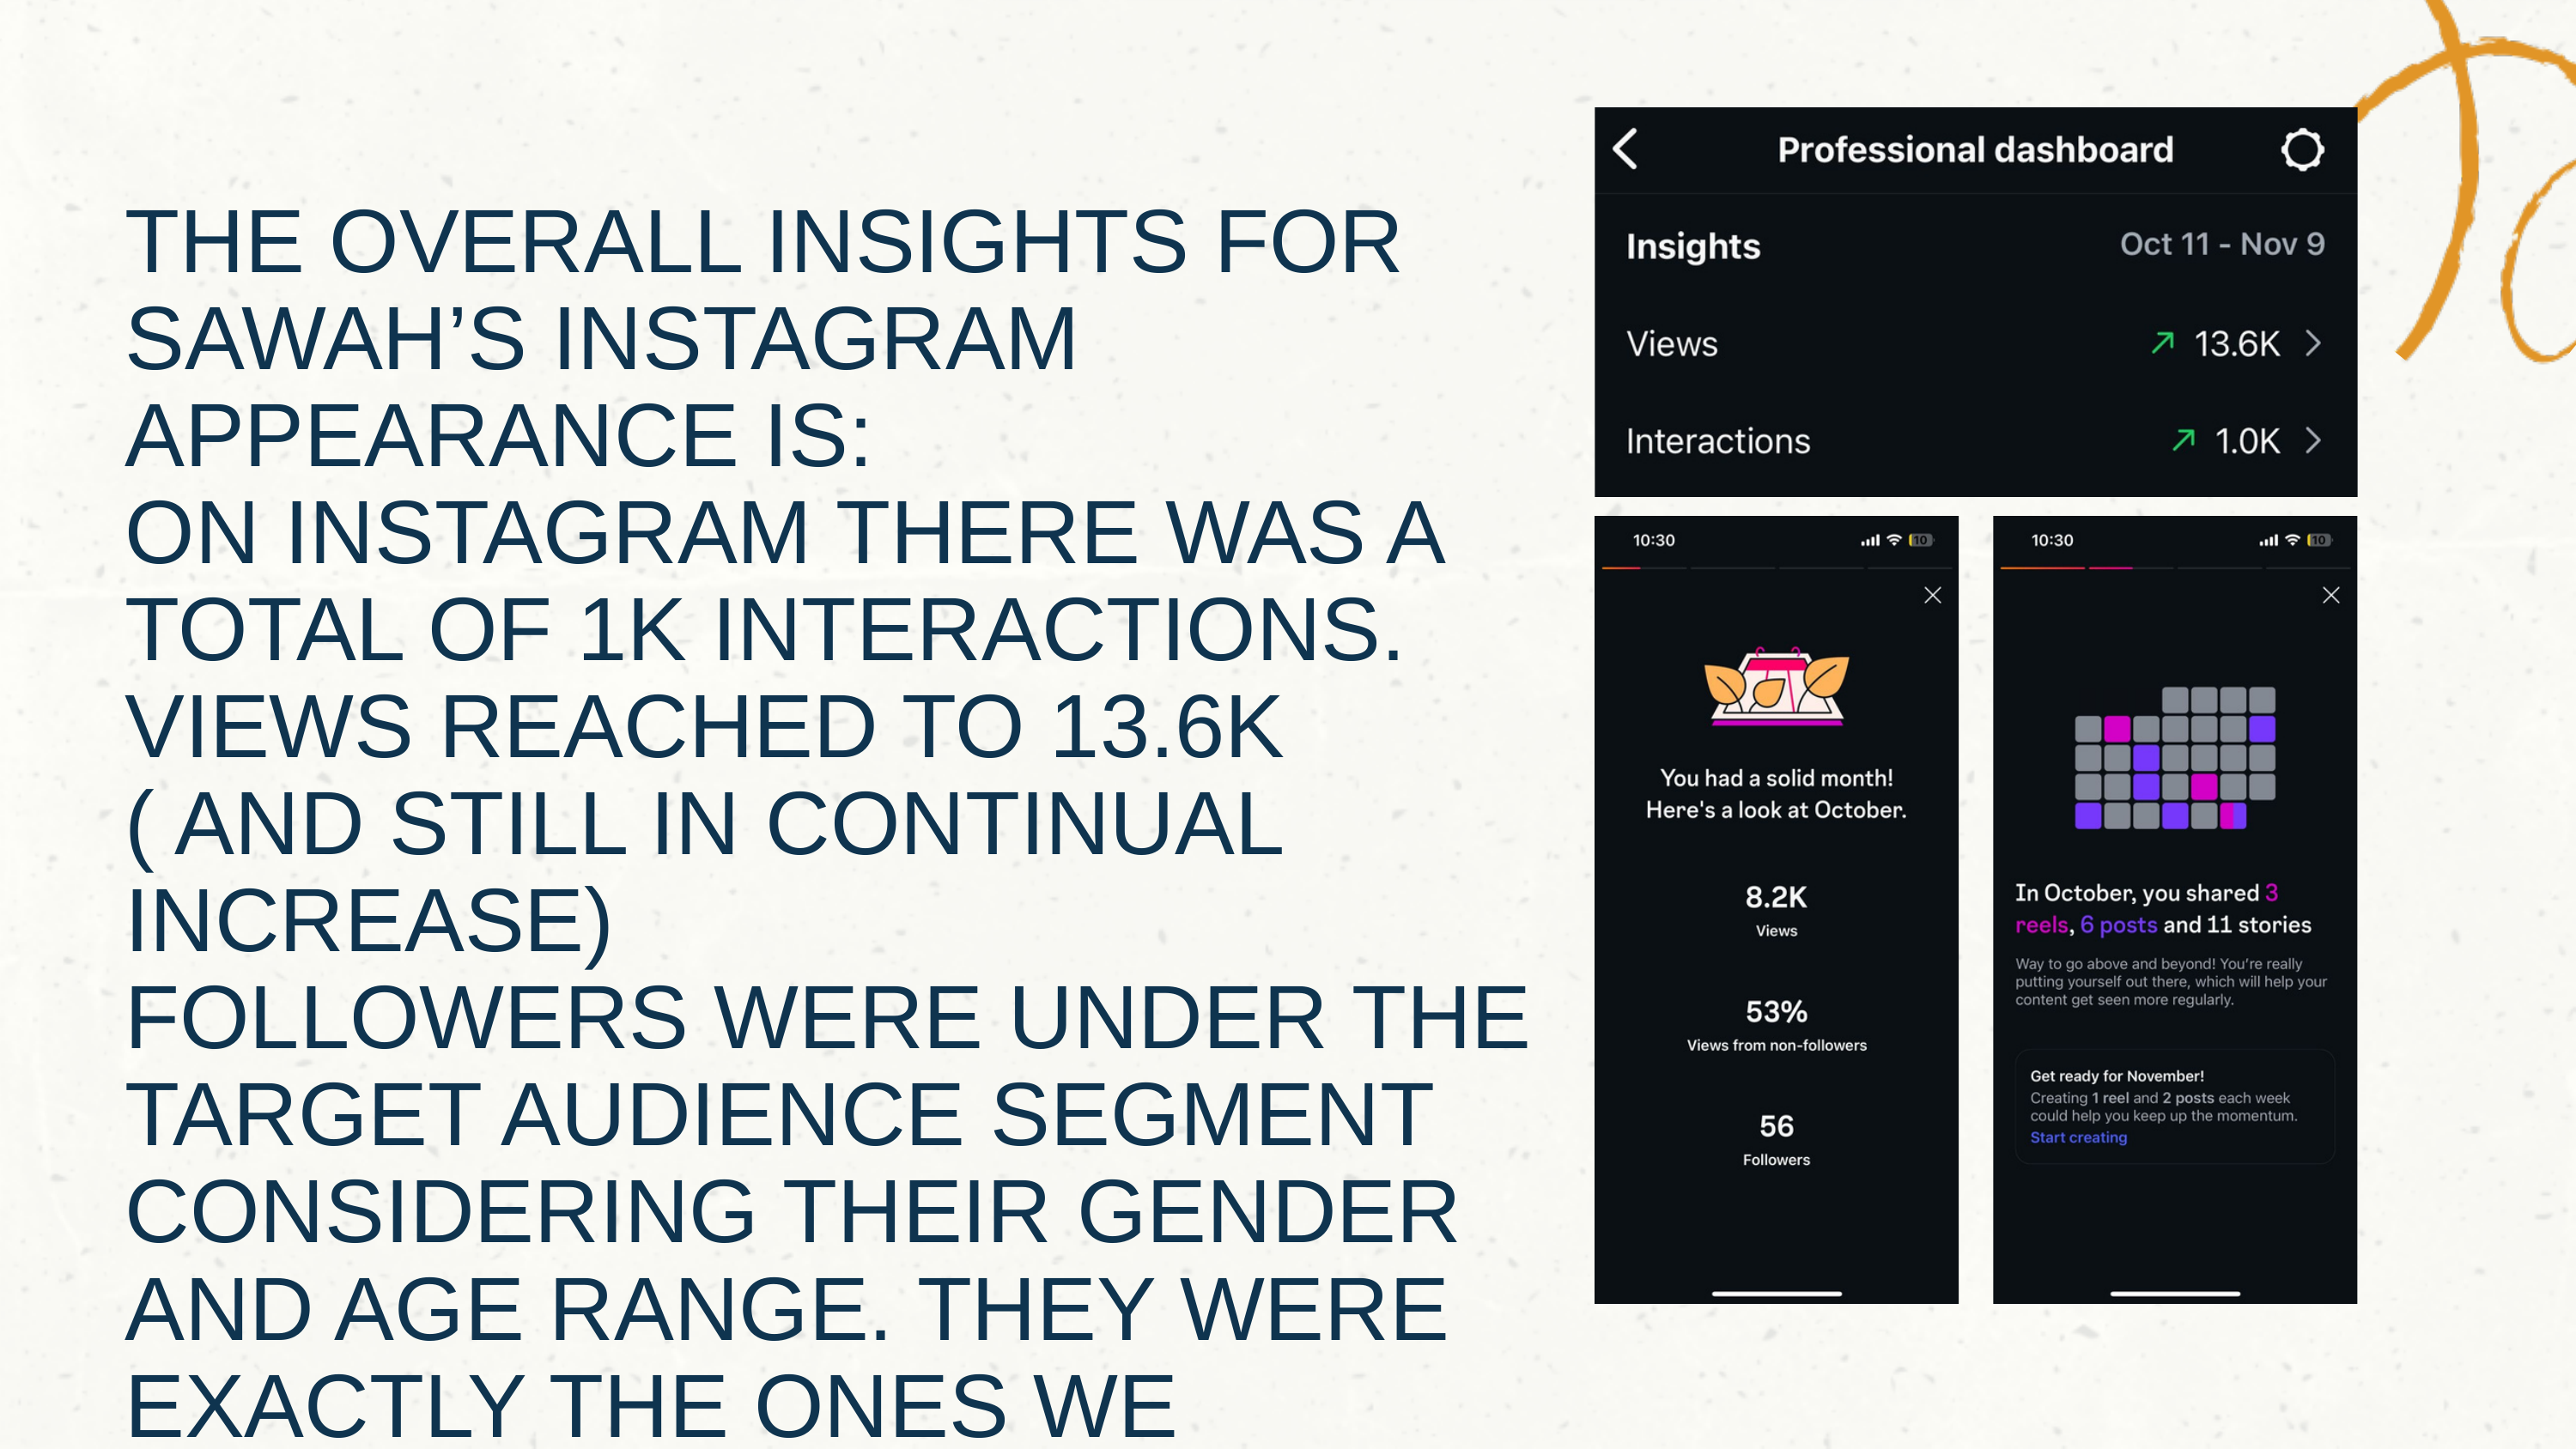

THE OVERALL INSIGHTS FOR SAWAH’S INSTAGRAM APPEARANCE IS:
ON INSTAGRAM THERE WAS A TOTAL OF 1K INTERACTIONS.
VIEWS REACHED TO 13.6K ( AND STILL IN CONTINUAL INCREASE)
FOLLOWERS WERE UNDER THE TARGET AUDIENCE SEGMENT CONSIDERING THEIR GENDER AND AGE RANGE. THEY WERE EXACTLY THE ONES WE NEEDED OUR MESSAGES TO REACH AND THEY HAVE SUCCESSFULLY REACHED THEM.